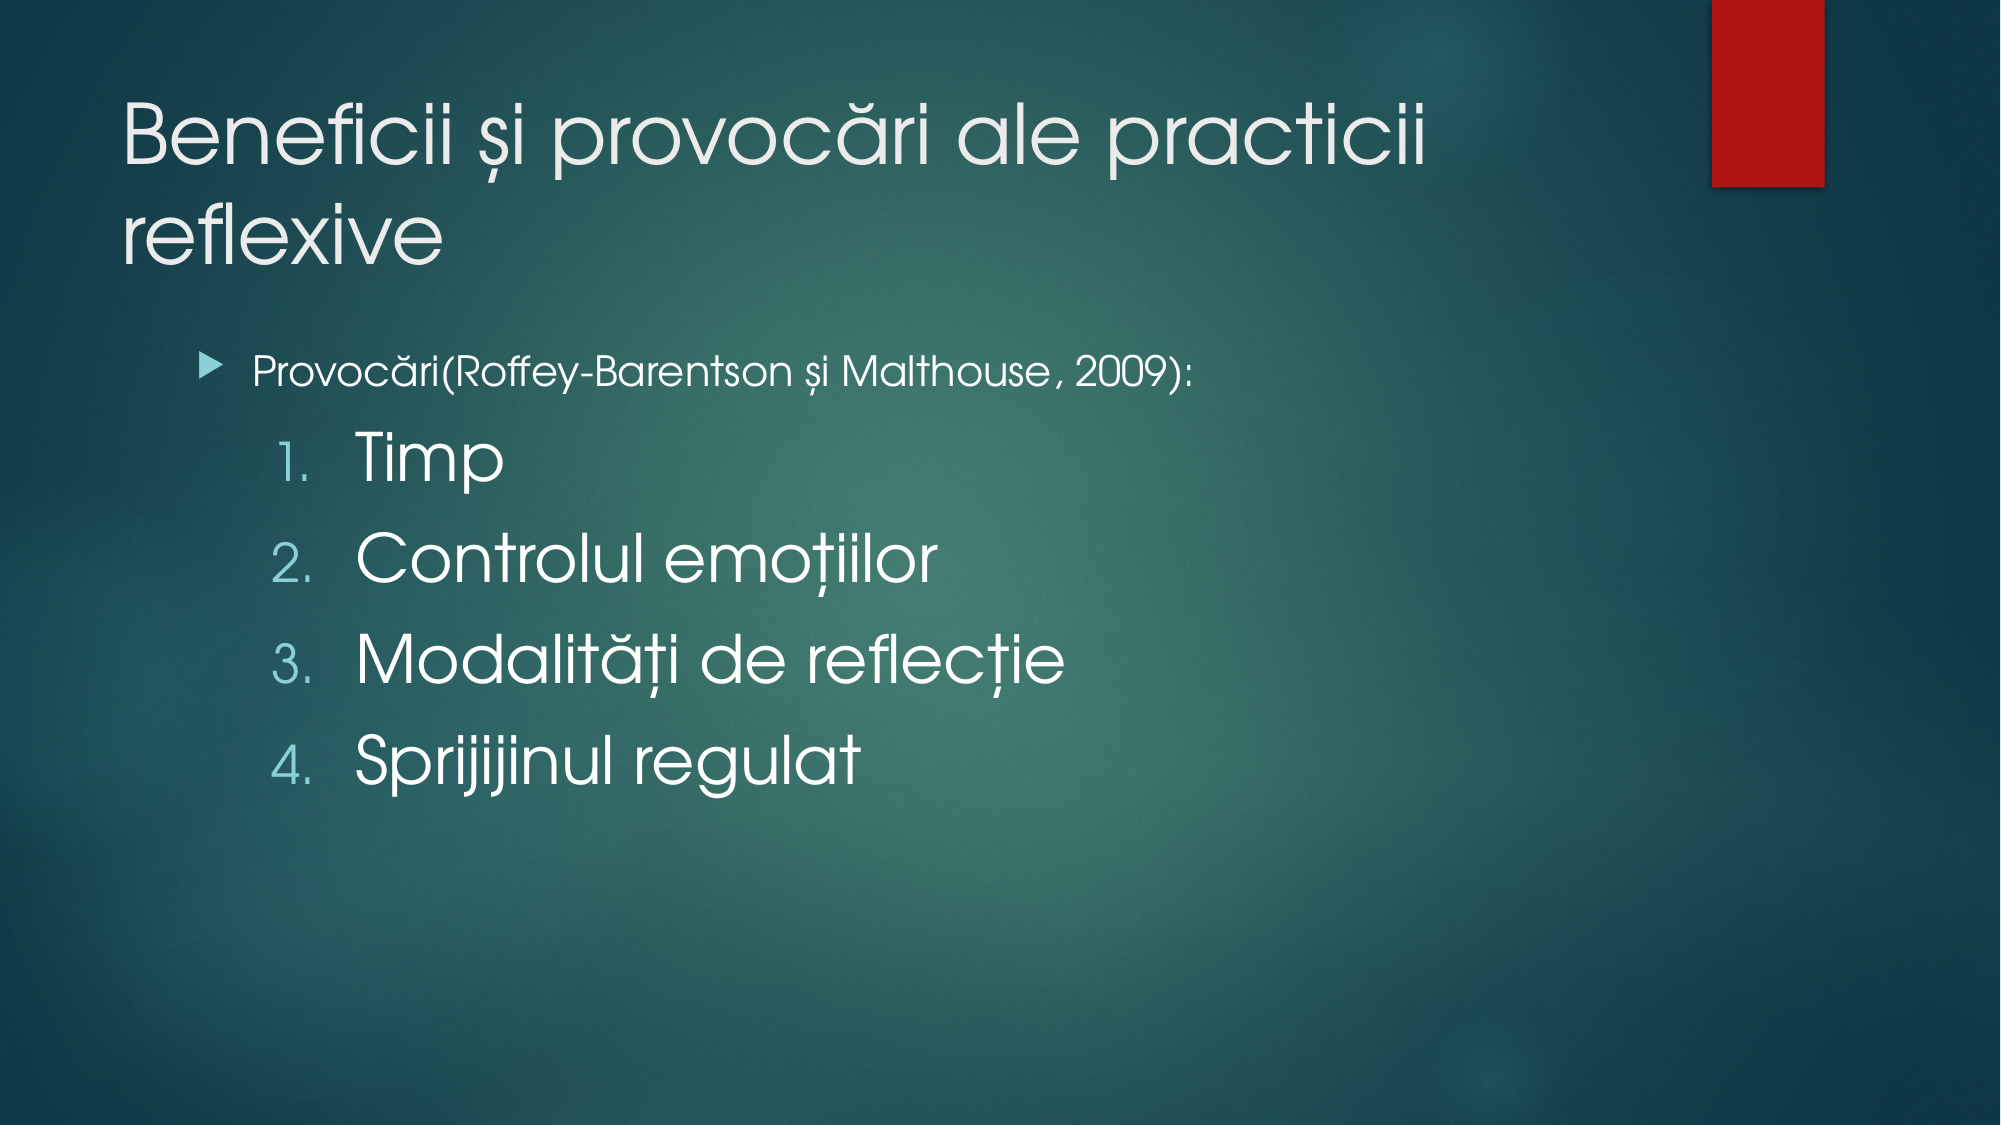

# Beneficii şi provocări ale practicii reflexive
Provocări(Roffey-Barentson şi Malthouse, 2009):
Timp
Controlul emoţiilor
Modalităţi de reflecţie
Sprijijinul regulat